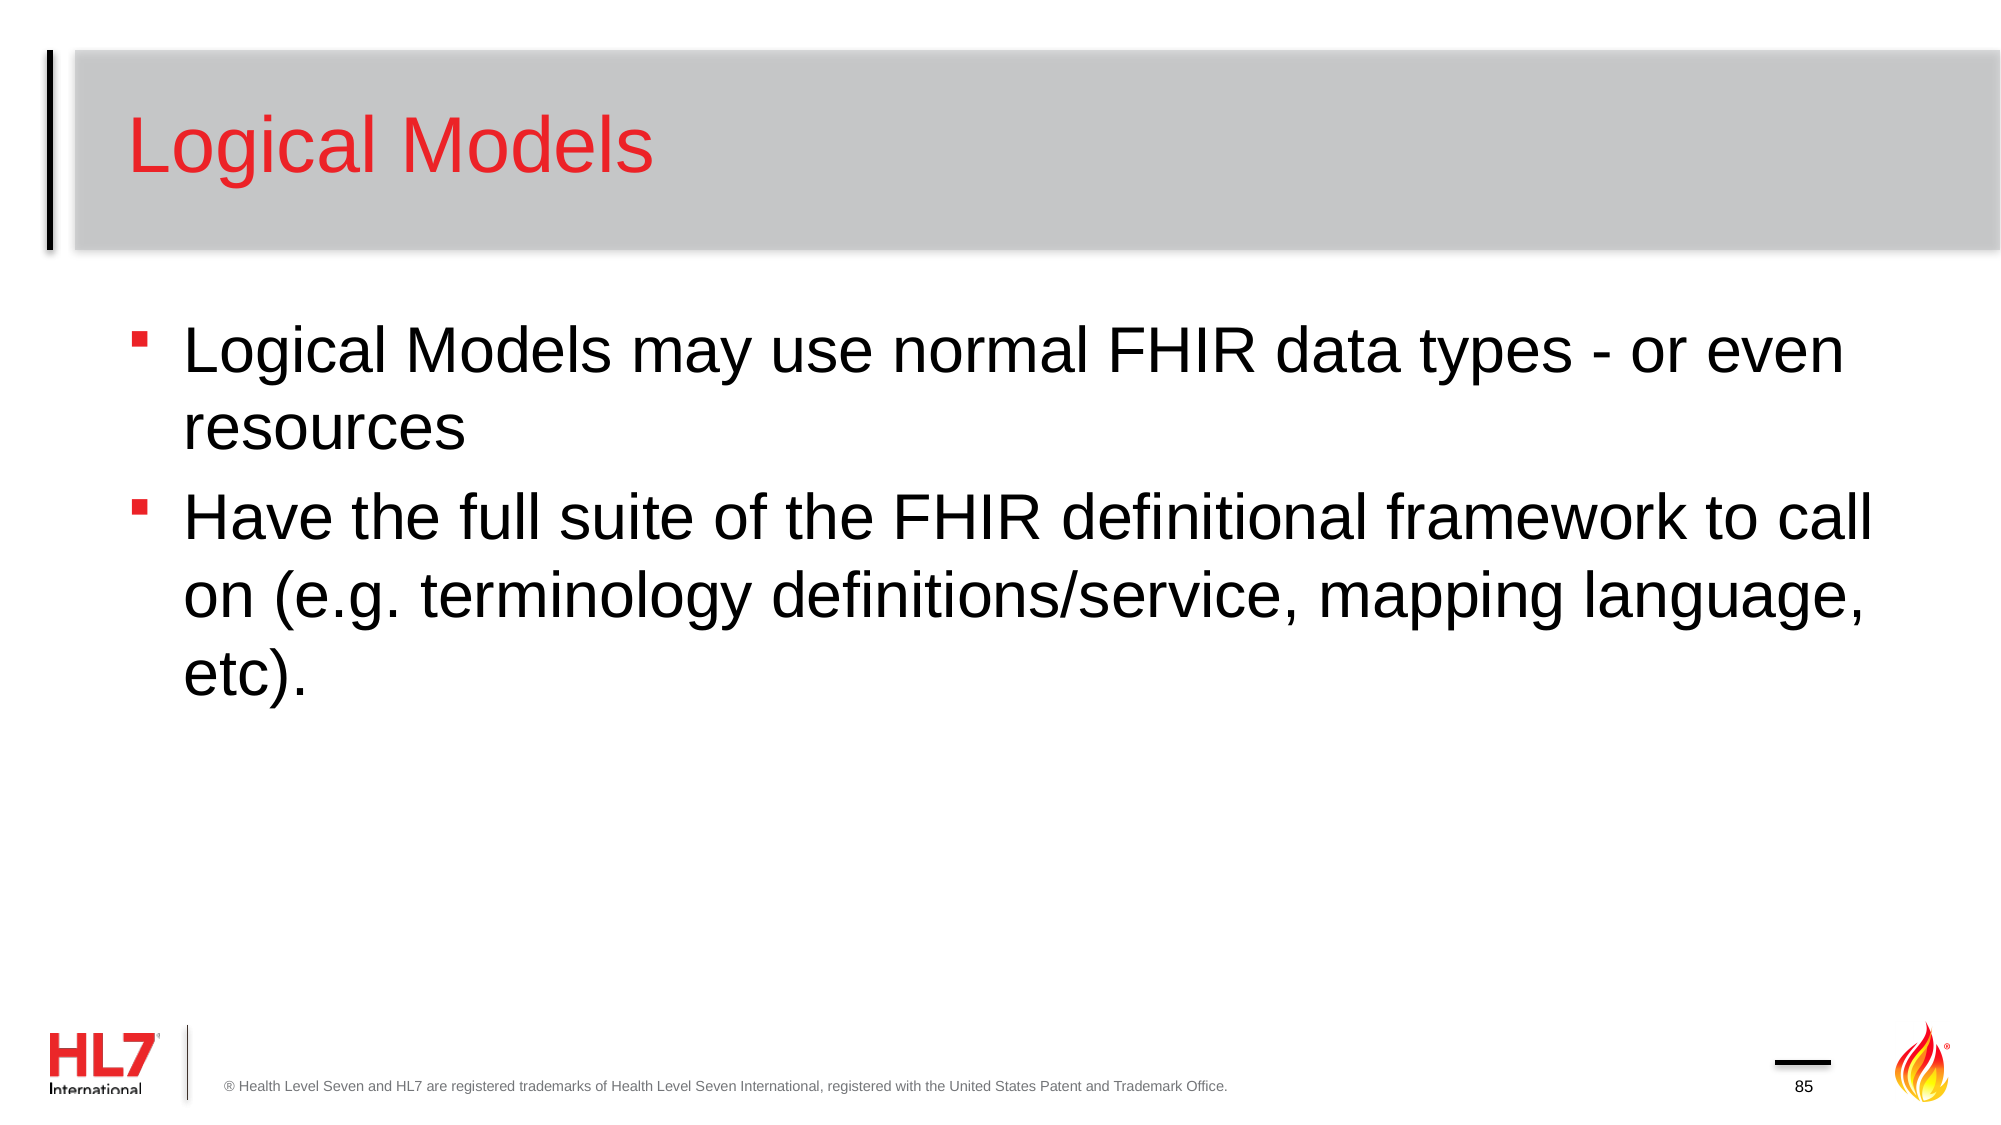

# Logical Models
Logical Models may use normal FHIR data types - or even resources
Have the full suite of the FHIR definitional framework to call on (e.g. terminology definitions/service, mapping language, etc).
® Health Level Seven and HL7 are registered trademarks of Health Level Seven International, registered with the United States Patent and Trademark Office.
85